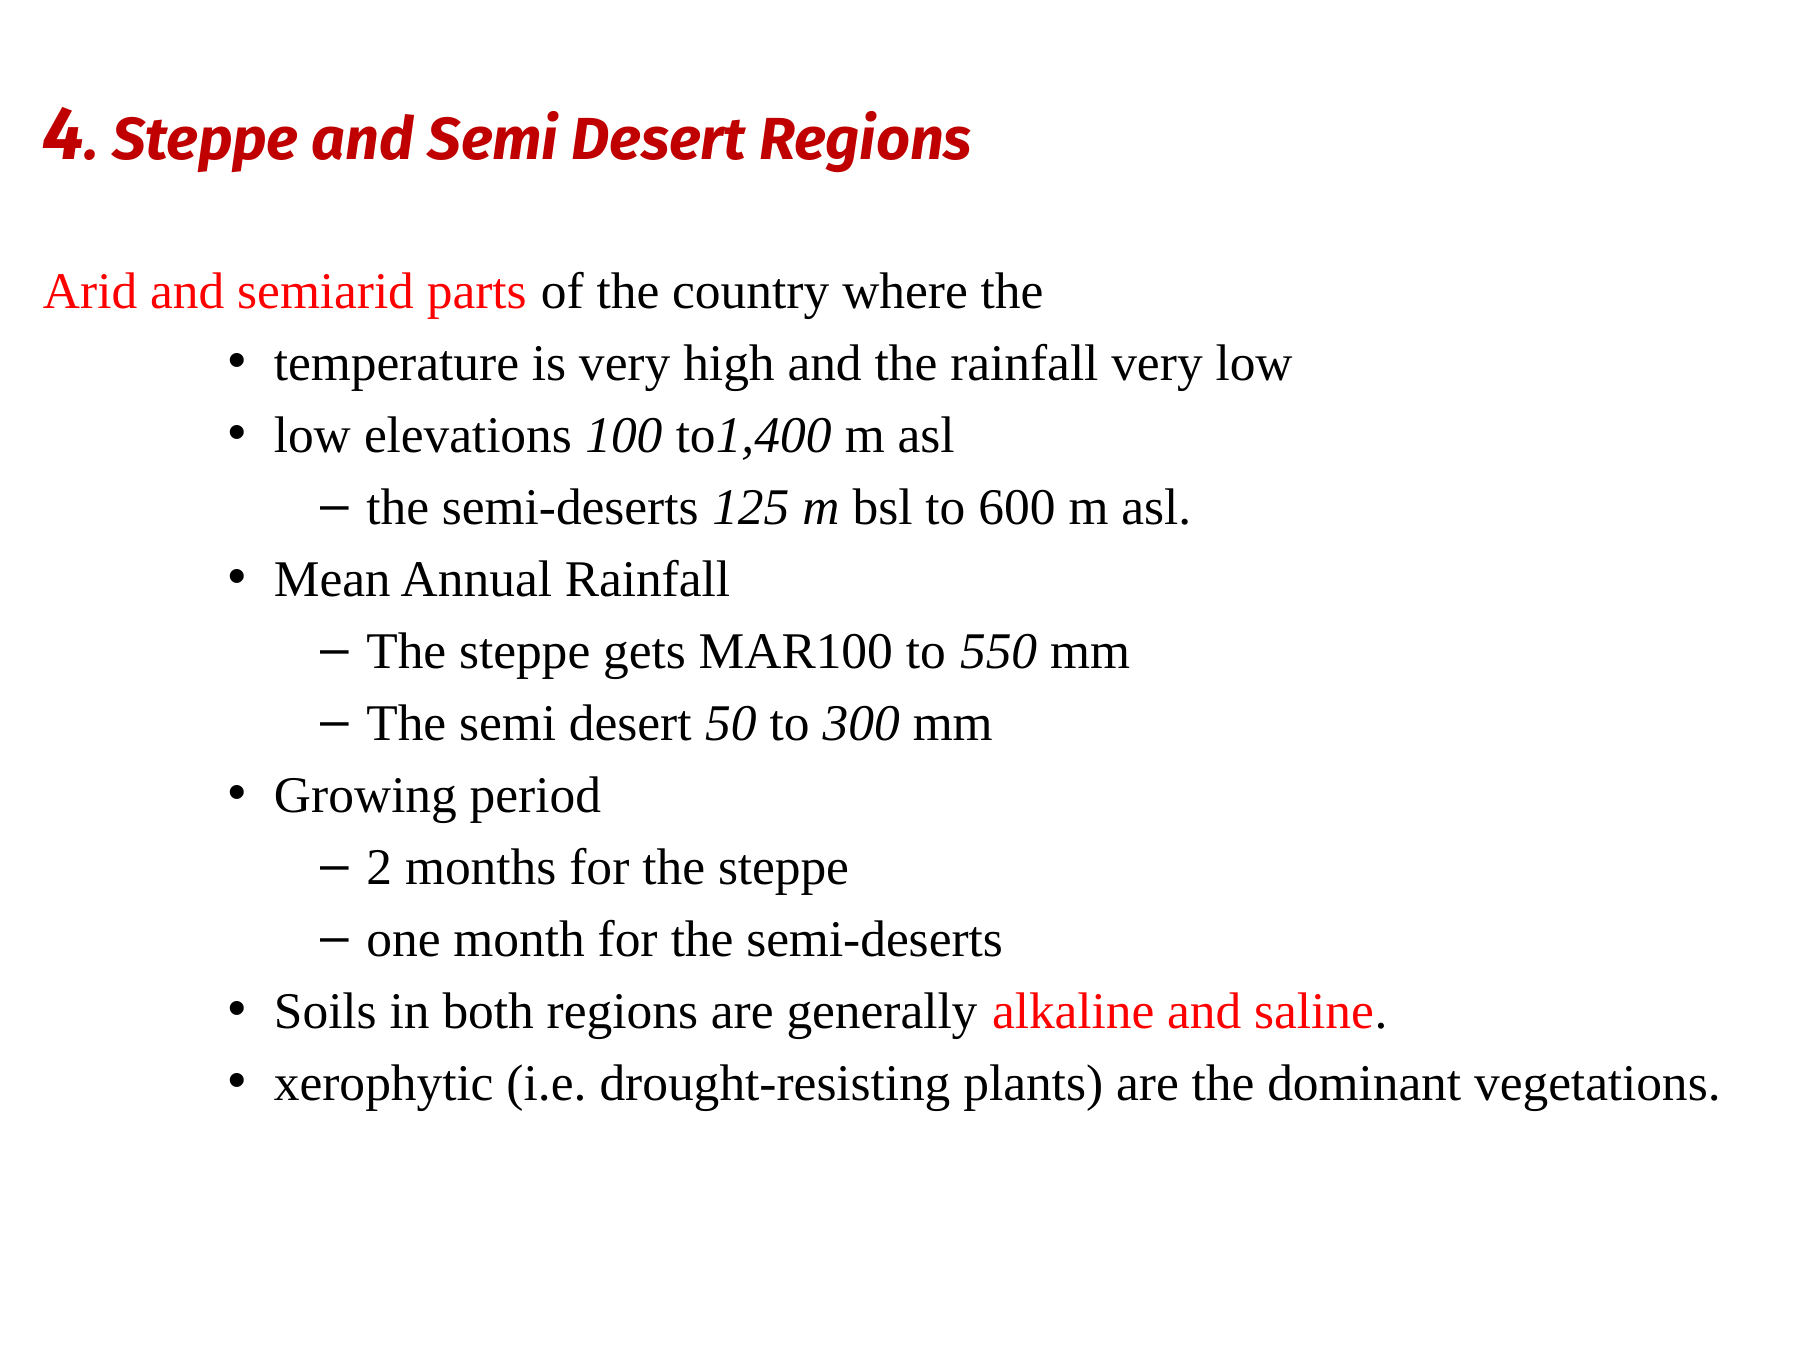

4. Steppe and Semi Desert Regions

Arid and semiarid parts of the country where the
temperature is very high and the rainfall very low
low elevations 100 to1,400 m asl
the semi-deserts 125 m bsl to 600 m asl.
Mean Annual Rainfall
The steppe gets MAR100 to 550 mm
The semi desert 50 to 300 mm
Growing period
2 months for the steppe
one month for the semi-deserts
Soils in both regions are generally alkaline and saline.
xerophytic (i.e. drought-resisting plants) are the dominant vegetations.